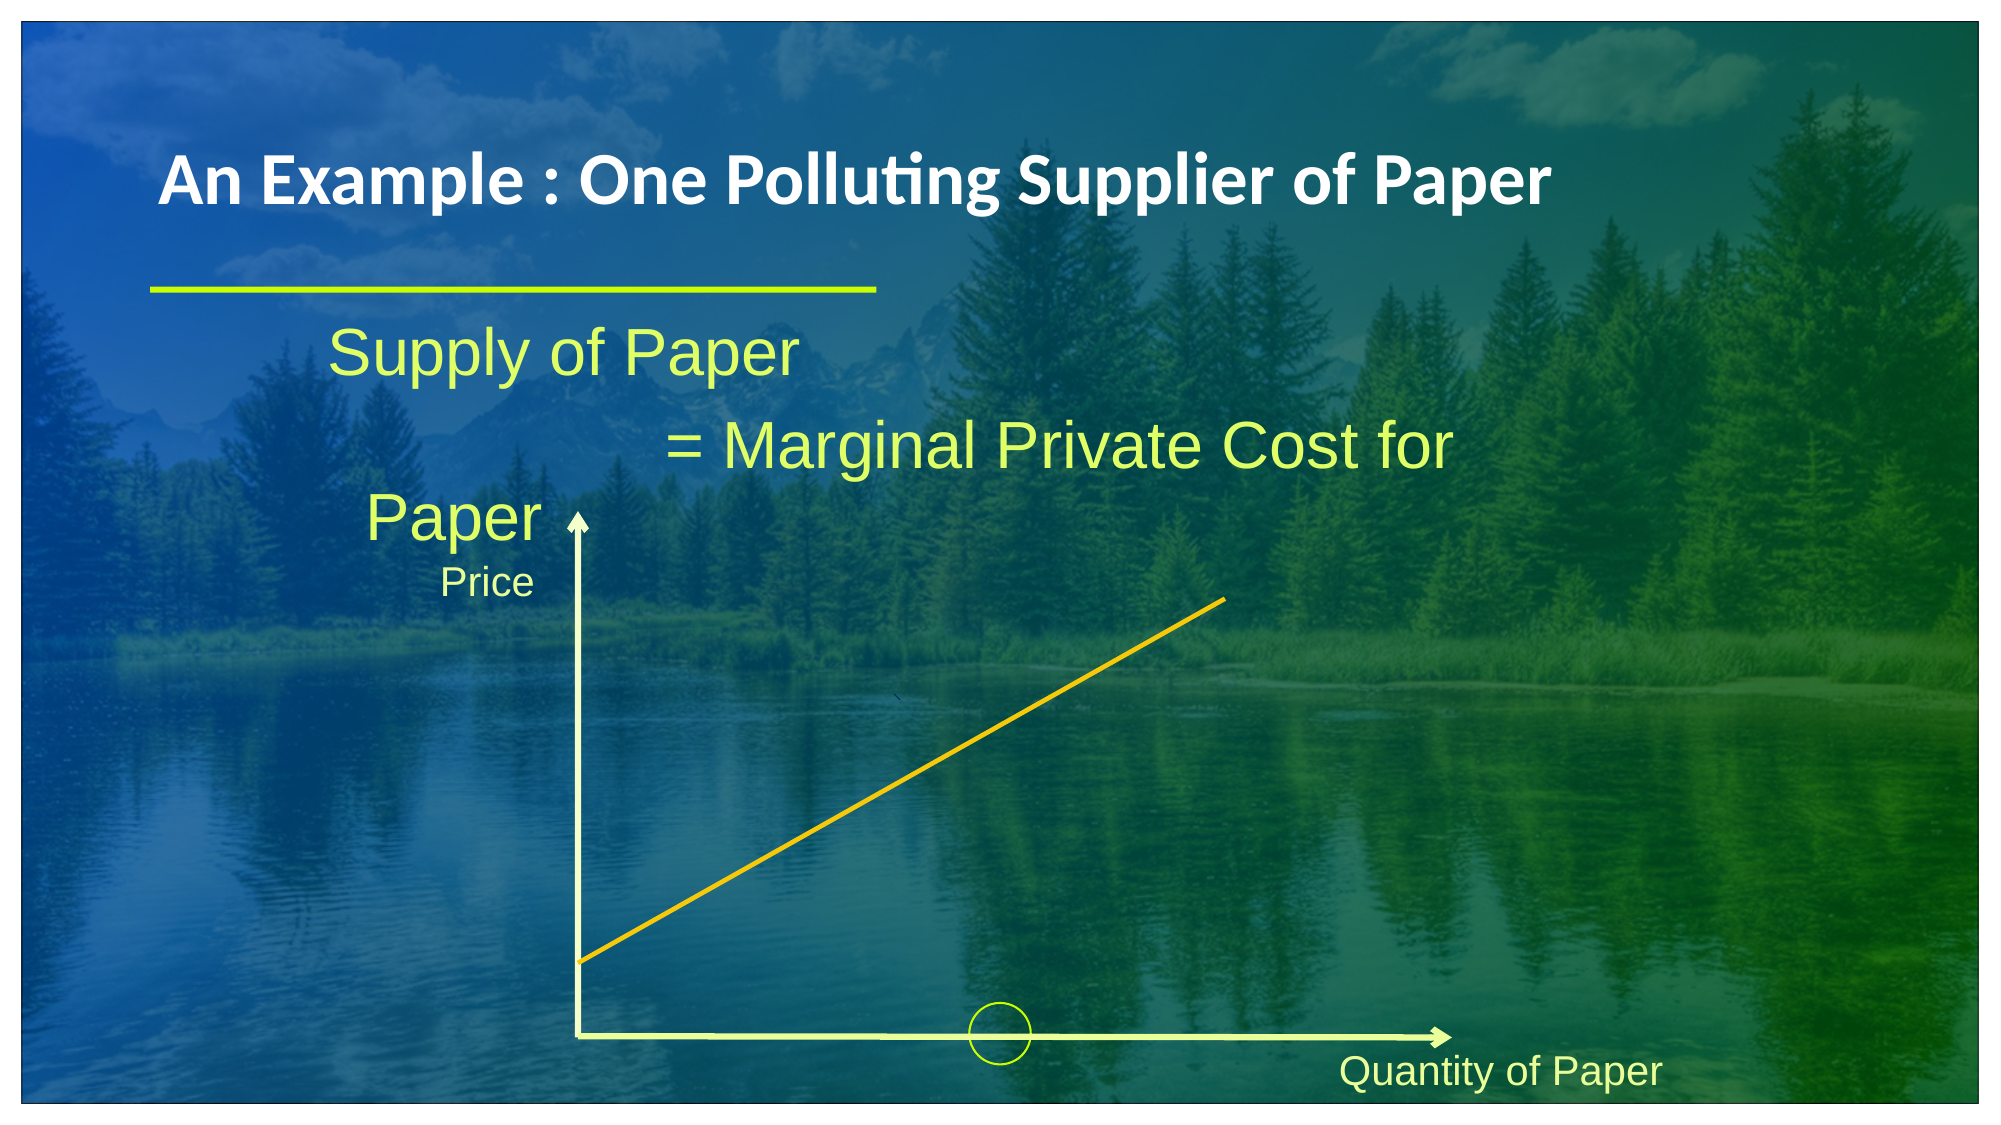

# An Example : One Polluting Supplier of Paper
Supply of Paper
			= Marginal Private Cost for Paper

Price

Quantity of Paper